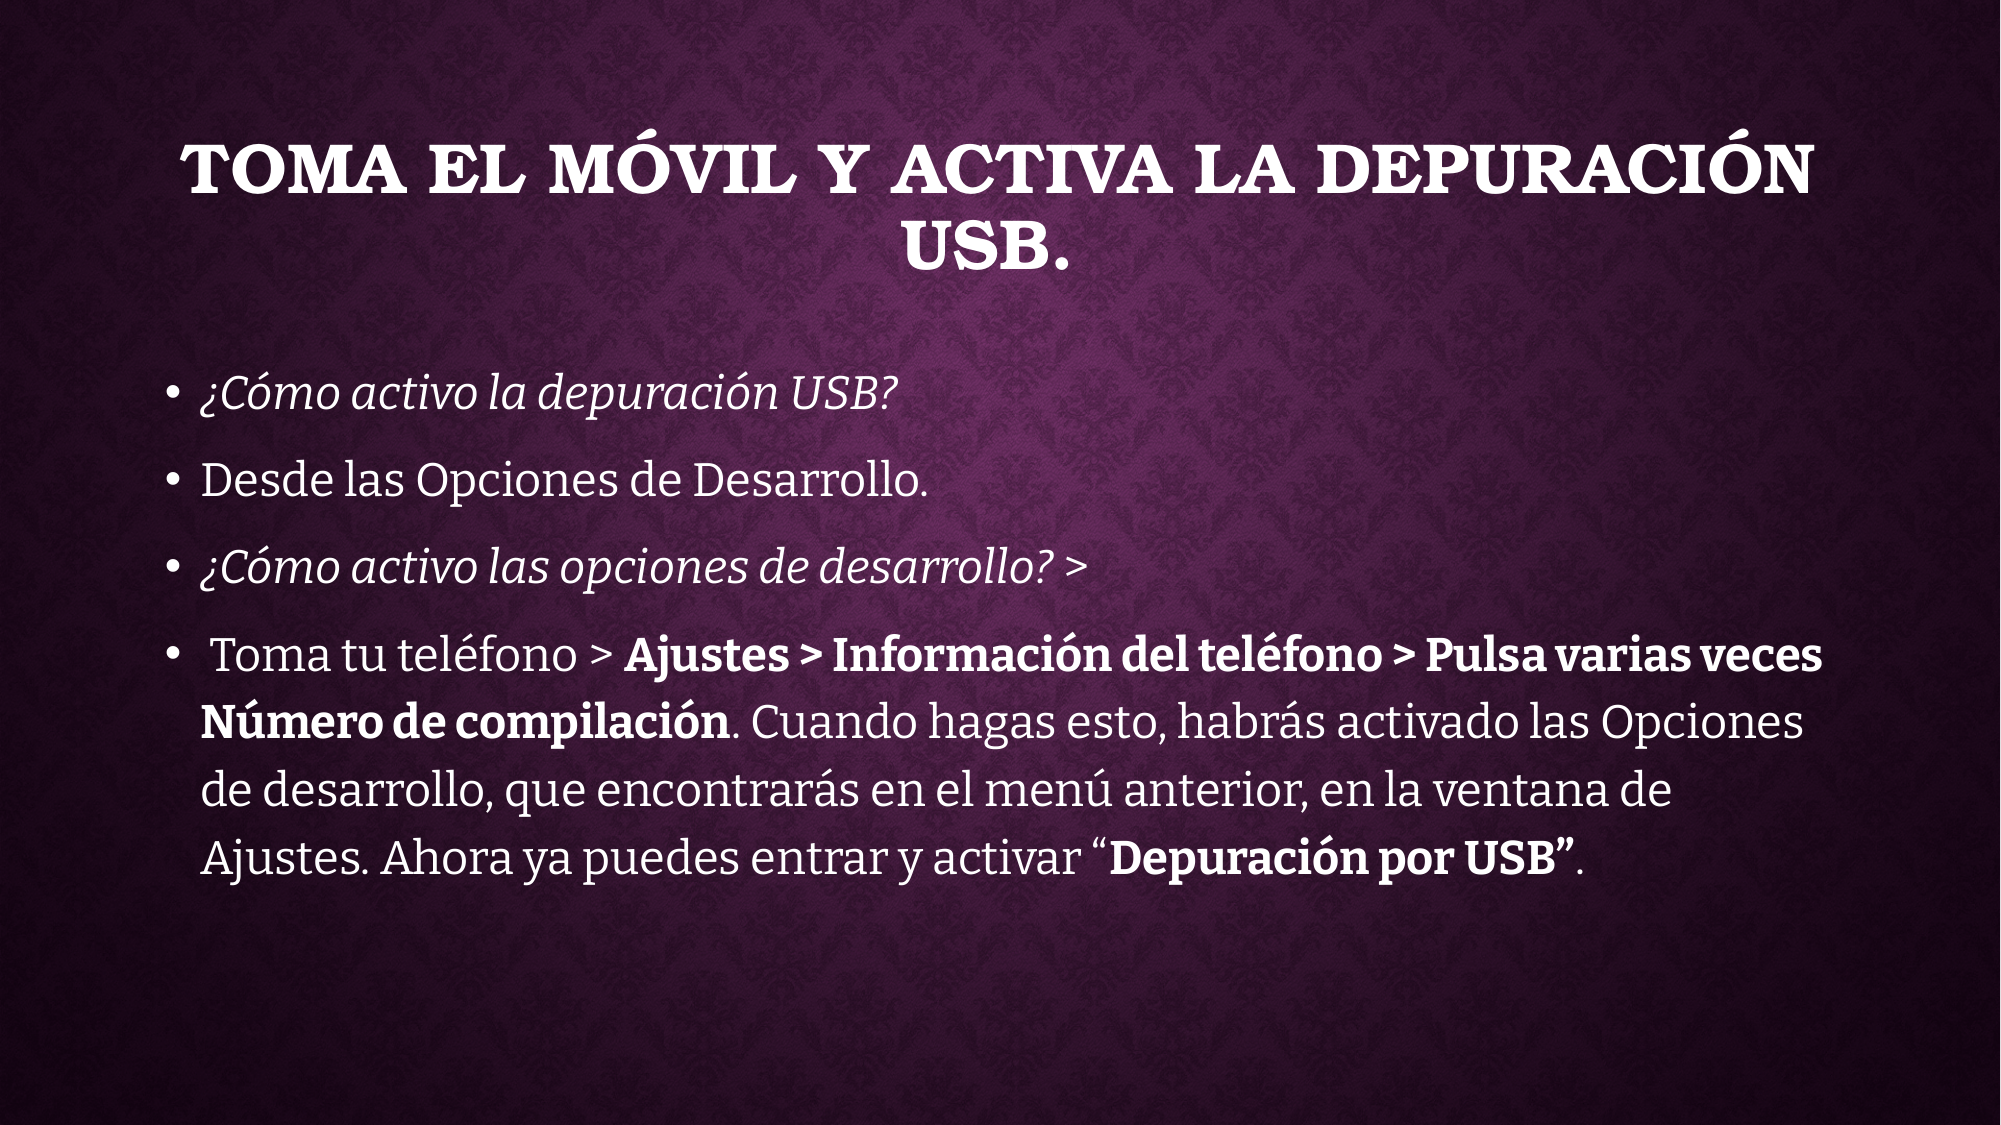

# Toma el móvil y activa la depuración USB.
¿Cómo activo la depuración USB?
Desde las Opciones de Desarrollo.
¿Cómo activo las opciones de desarrollo? >
 Toma tu teléfono > Ajustes > Información del teléfono > Pulsa varias veces Número de compilación. Cuando hagas esto, habrás activado las Opciones de desarrollo, que encontrarás en el menú anterior, en la ventana de Ajustes. Ahora ya puedes entrar y activar “Depuración por USB”.